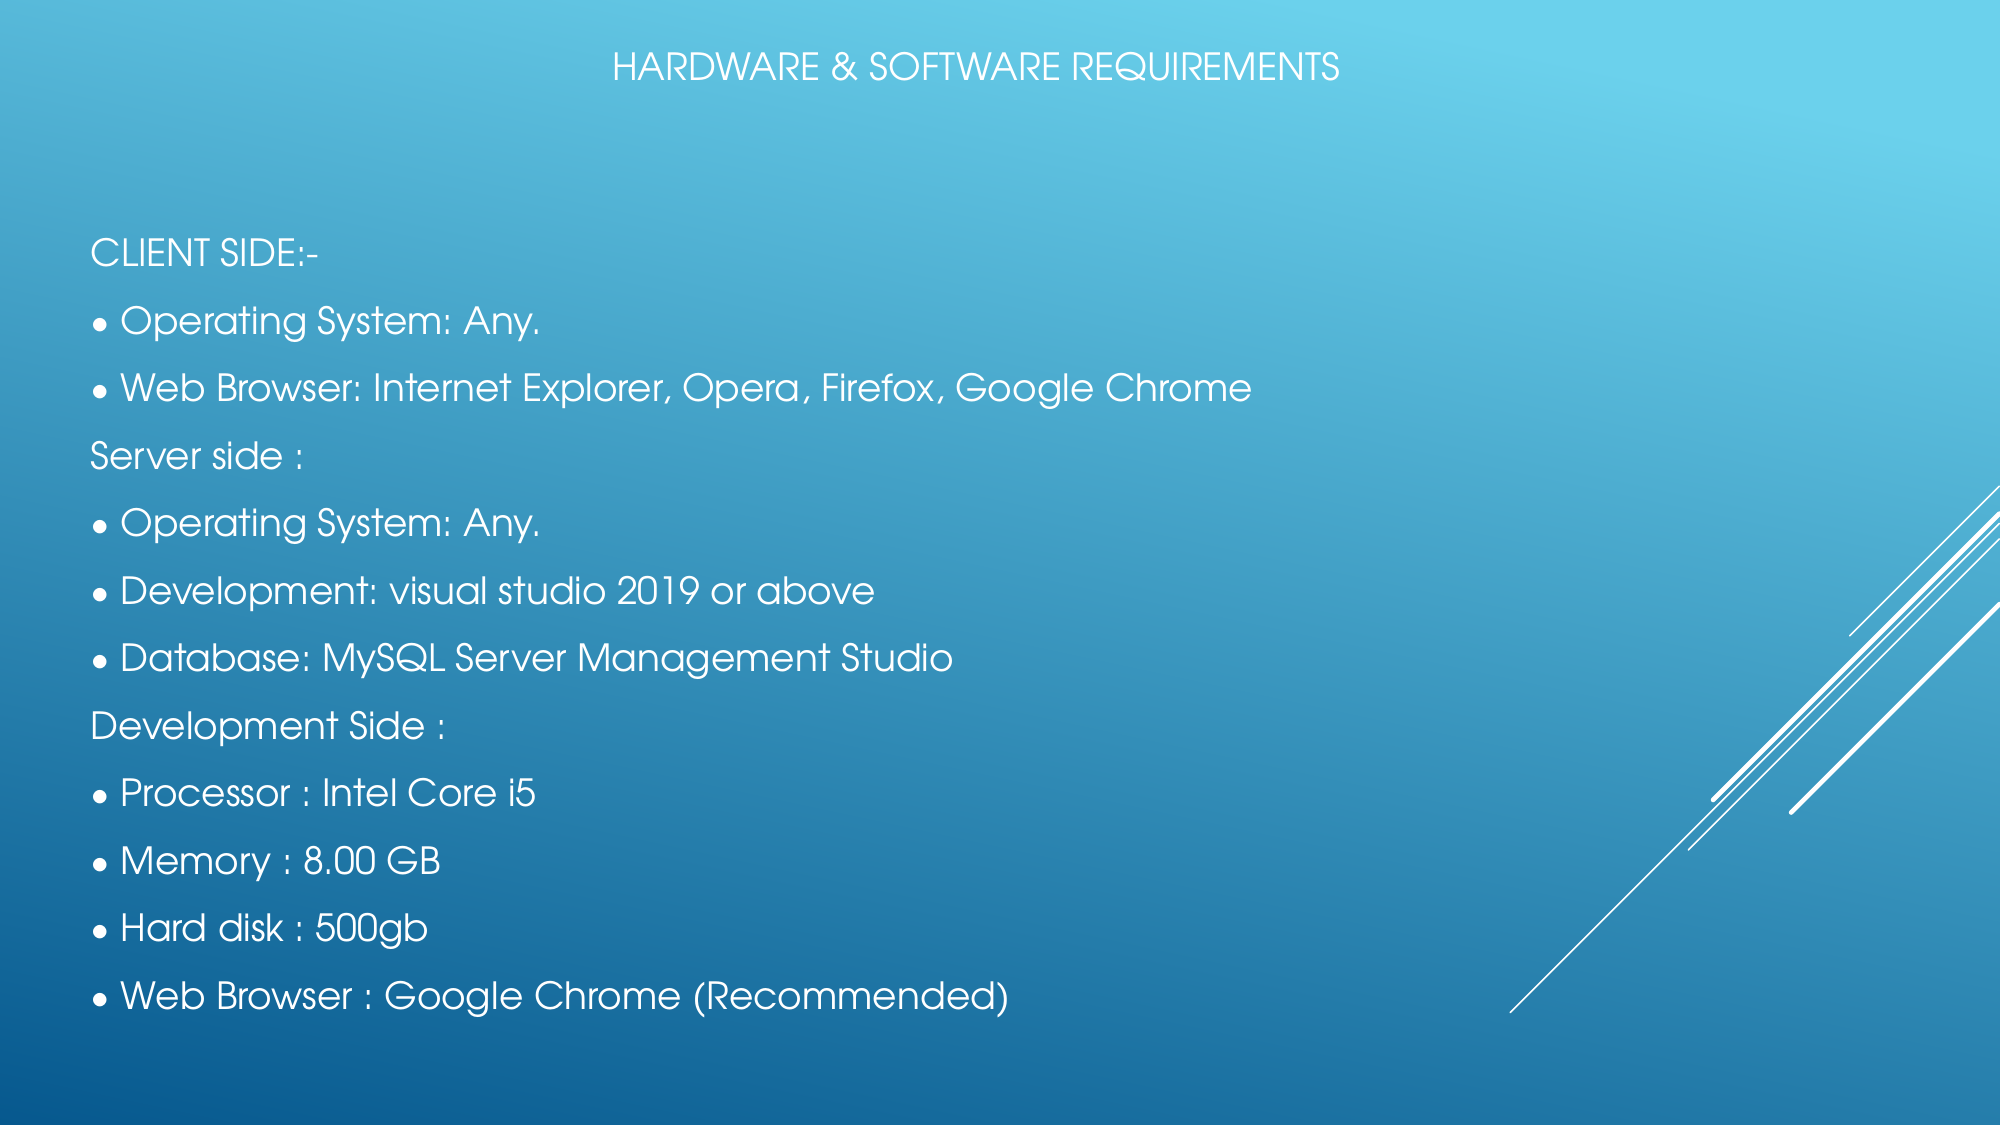

HARDWARE & SOFTWARE REQUIREMENTS

CLIENT SIDE:-
• Operating System: Any.
• Web Browser: Internet Explorer, Opera, Firefox, Google Chrome
Server side :
• Operating System: Any.
• Development: visual studio 2019 or above
• Database: MySQL Server Management Studio
Development Side :
• Processor : Intel Core i5
• Memory : 8.00 GB
• Hard disk : 500gb
• Web Browser : Google Chrome (Recommended)